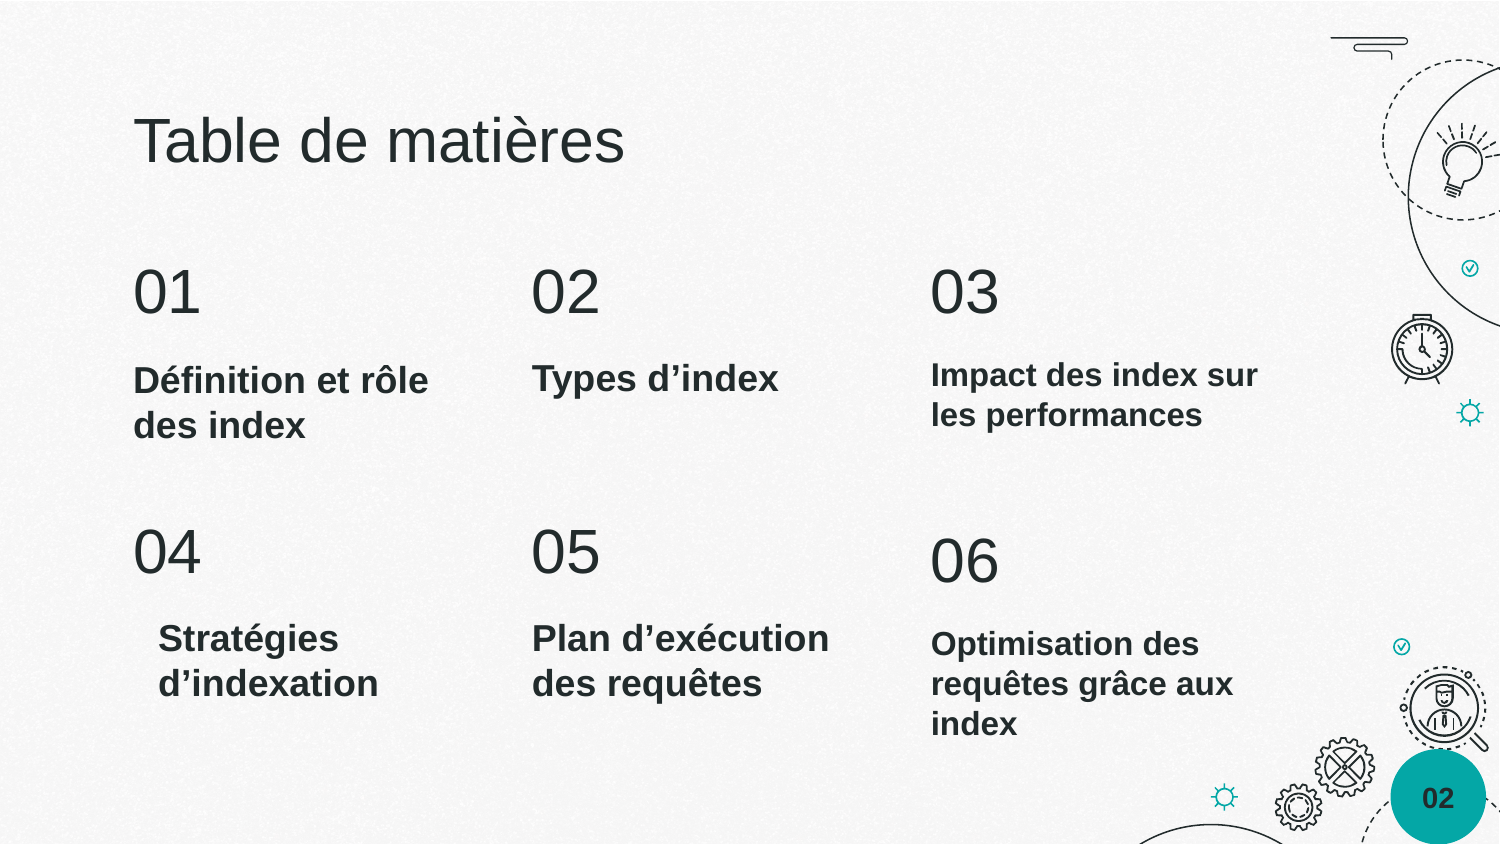

# Table de matières
01
02
03
Types d’index
Impact des index sur les performances
Définition et rôle des index
04
05
06
Stratégies
d’indexation
Plan d’exécution des requêtes
Optimisation des requêtes grâce aux index
02